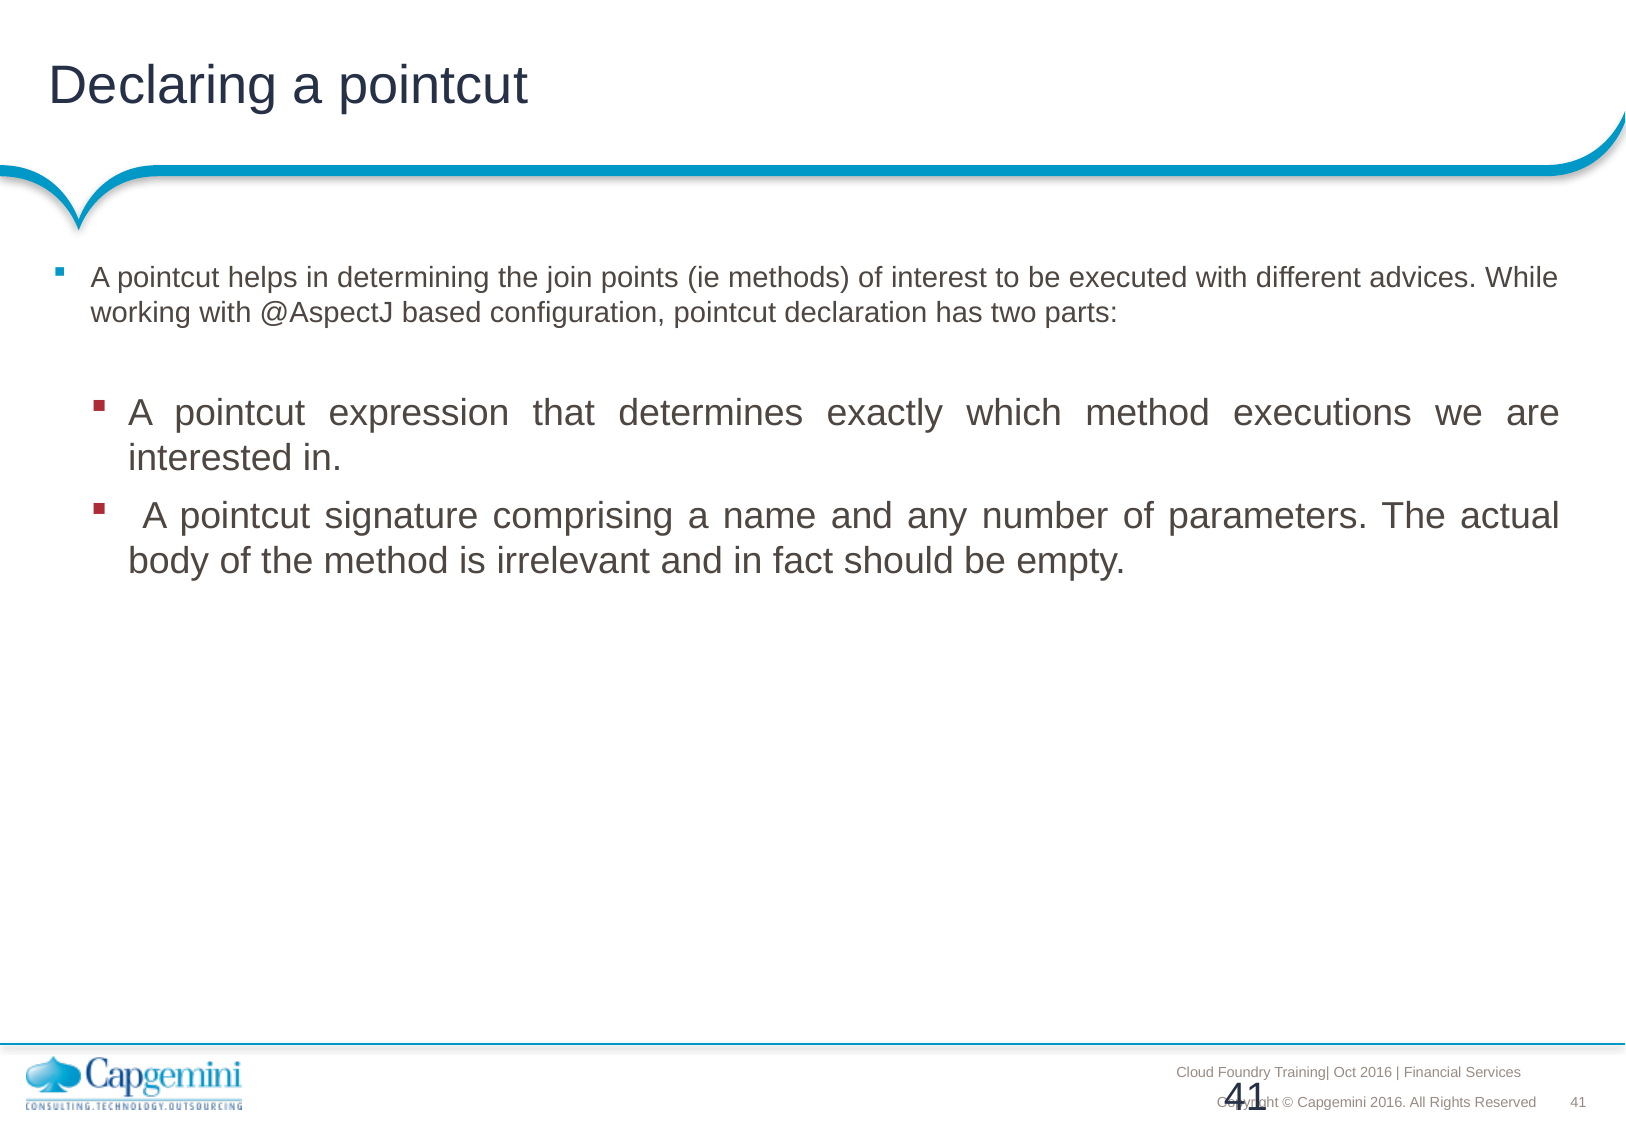

# Declaring a pointcut
A pointcut helps in determining the join points (ie methods) of interest to be executed with different advices. While working with @AspectJ based configuration, pointcut declaration has two parts:

A pointcut expression that determines exactly which method executions we are interested in.
 A pointcut signature comprising a name and any number of parameters. The actual body of the method is irrelevant and in fact should be empty.

41